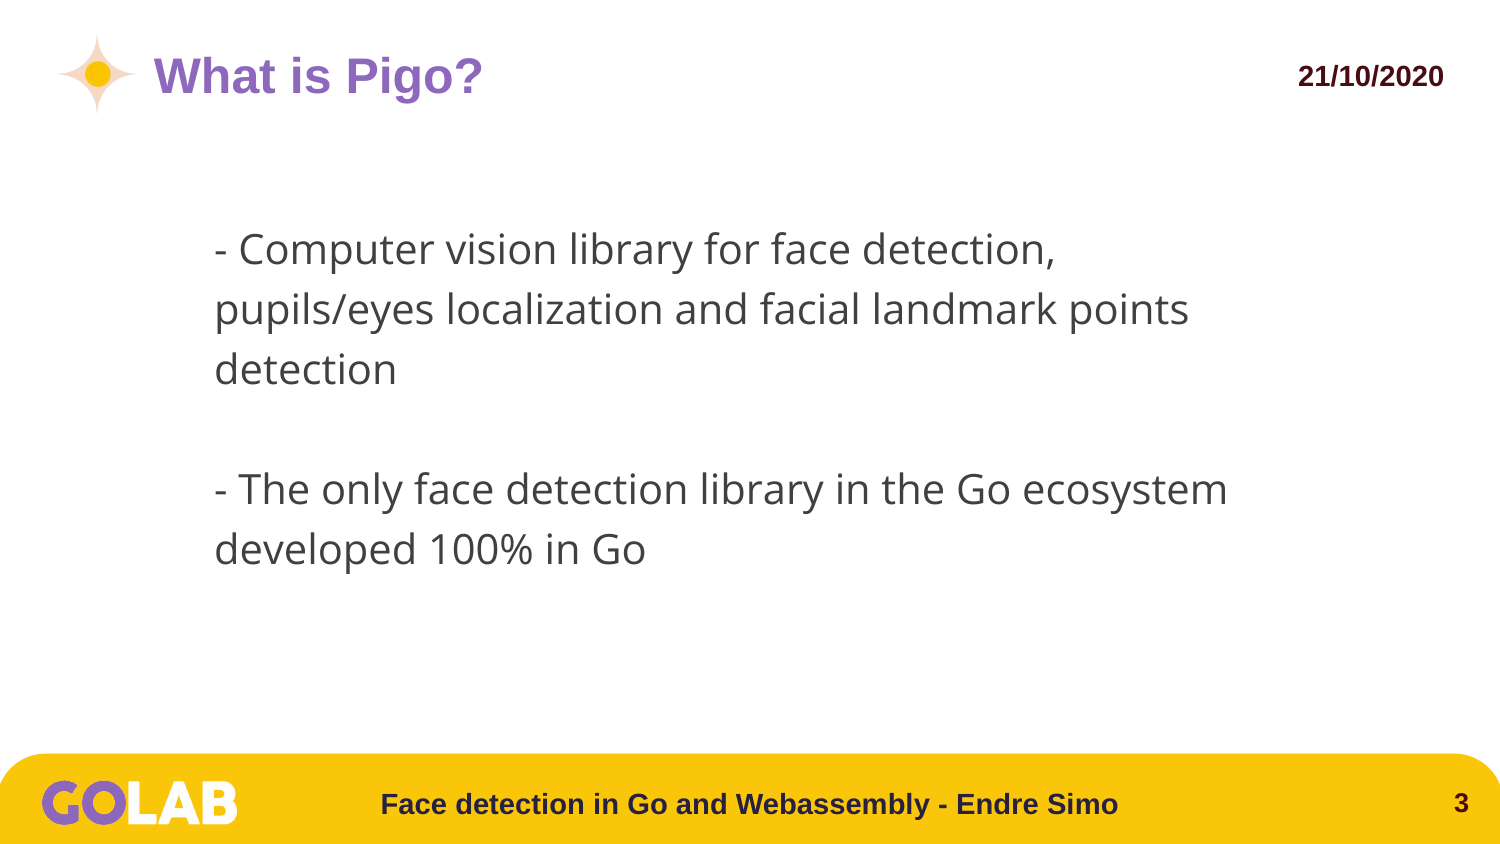

# What is Pigo?
- Computer vision library for face detection, pupils/eyes localization and facial landmark points detection

- The only face detection library in the Go ecosystem developed 100% in Go